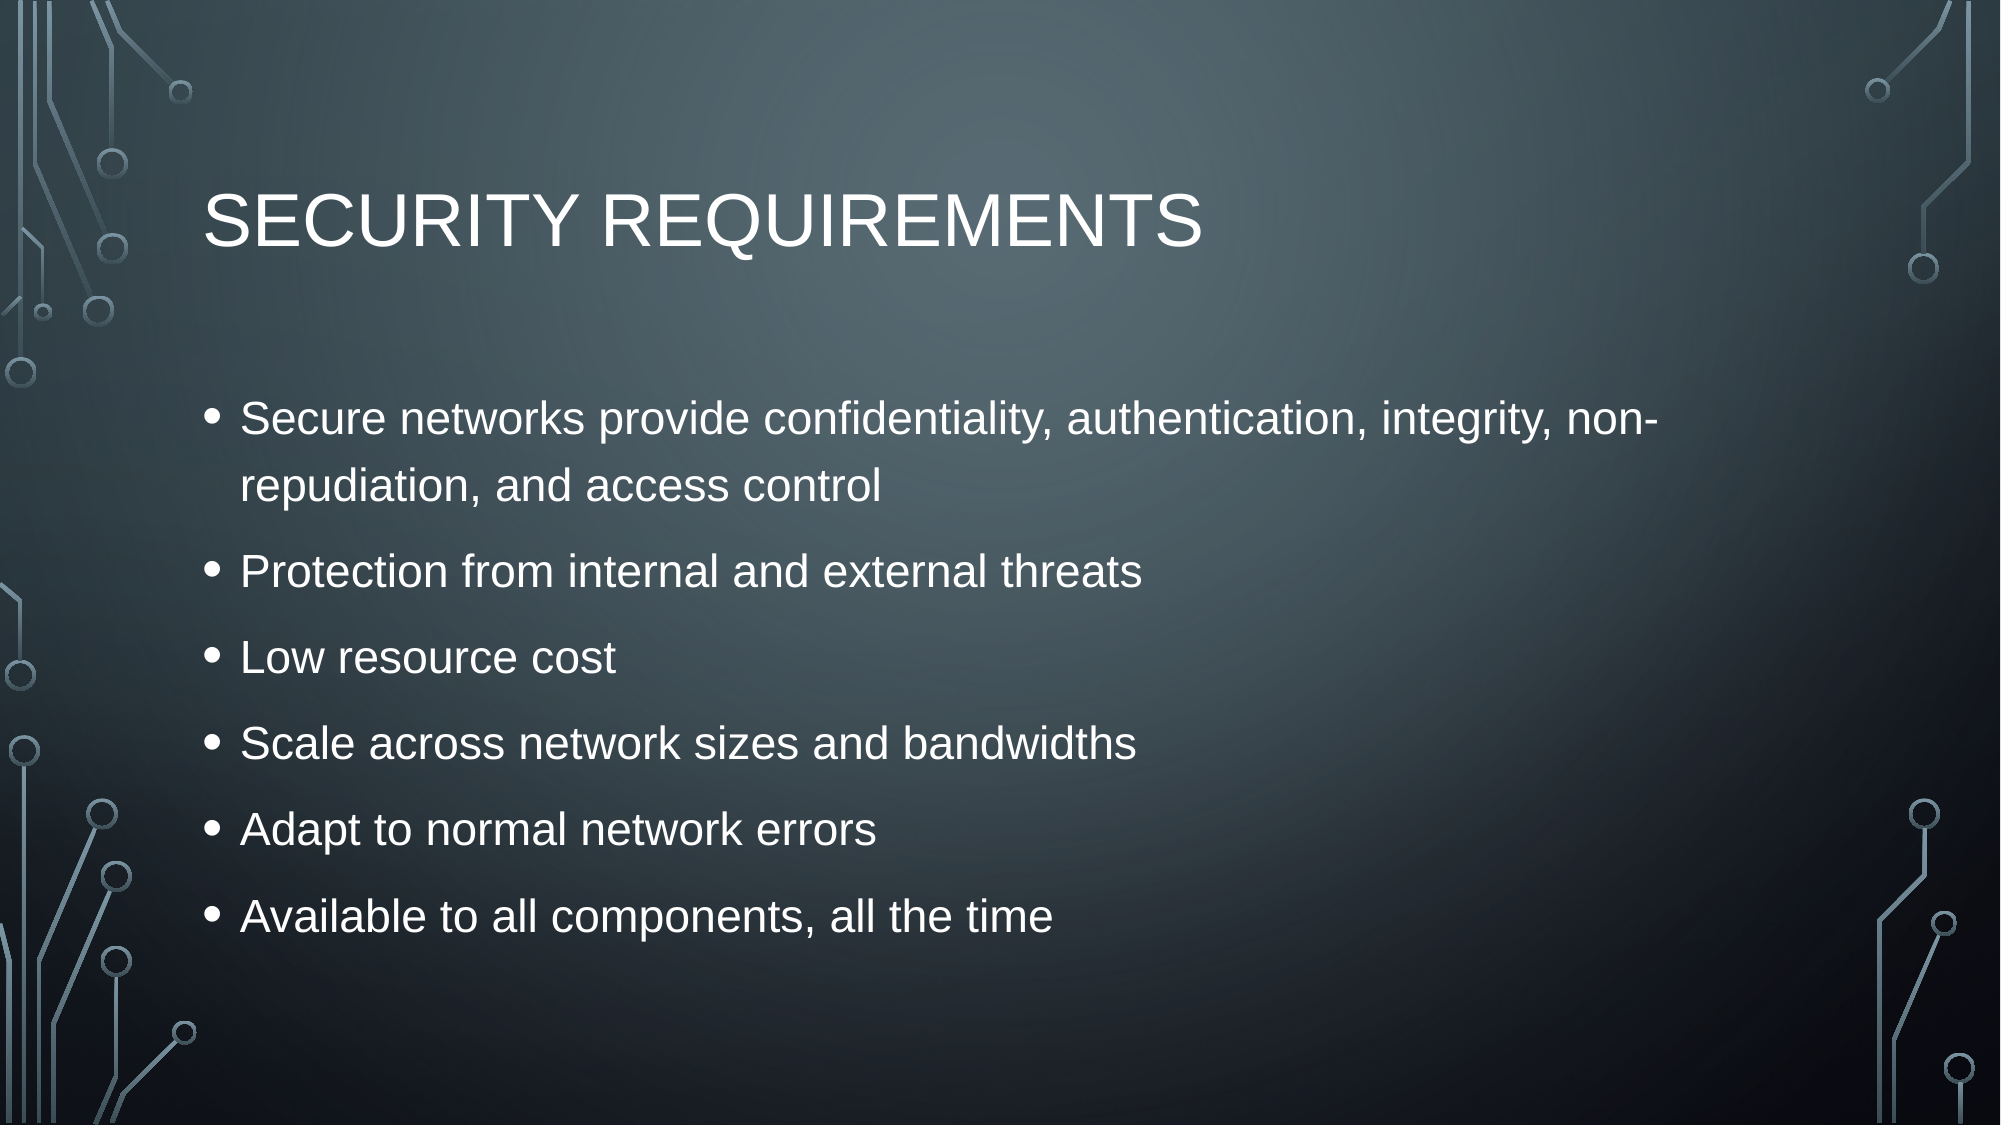

# Security requirements
Secure networks provide confidentiality, authentication, integrity, non-repudiation, and access control
Protection from internal and external threats
Low resource cost
Scale across network sizes and bandwidths
Adapt to normal network errors
Available to all components, all the time